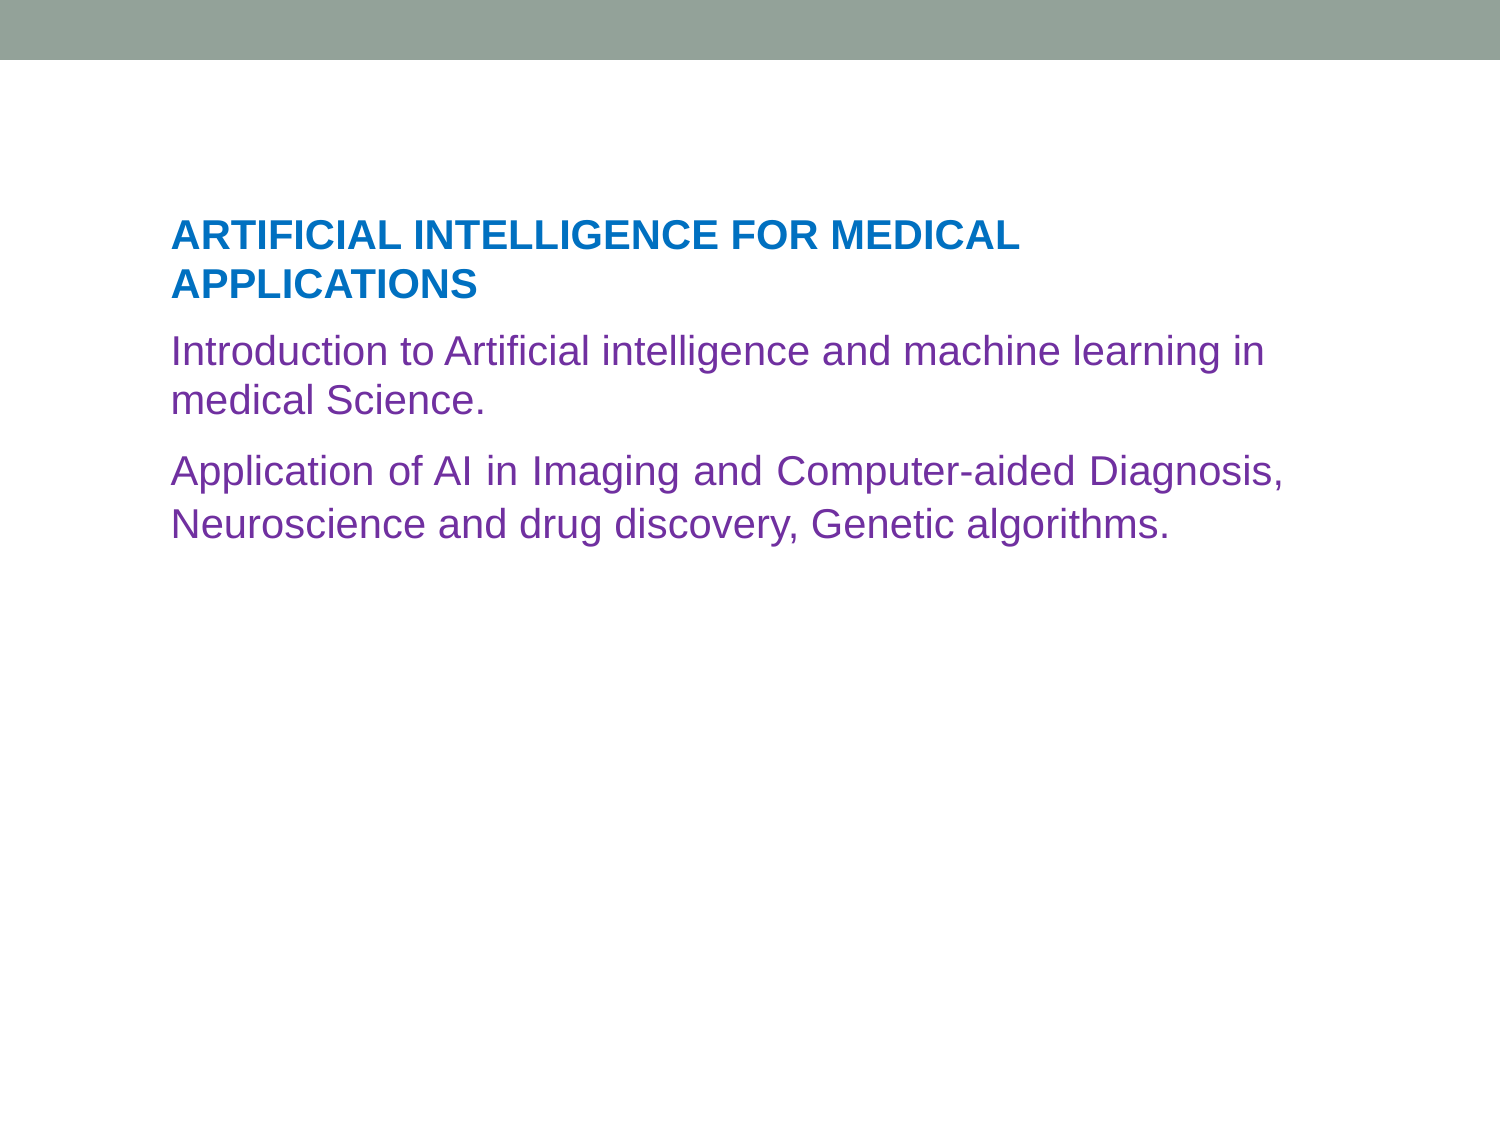

| ARTIFICIAL INTELLIGENCE FOR MEDICAL APPLICATIONS Introduction to Artificial intelligence and machine learning in medical Science. Application of AI in Imaging and Computer-aided Diagnosis, Neuroscience and drug discovery, Genetic algorithms. |
| --- |